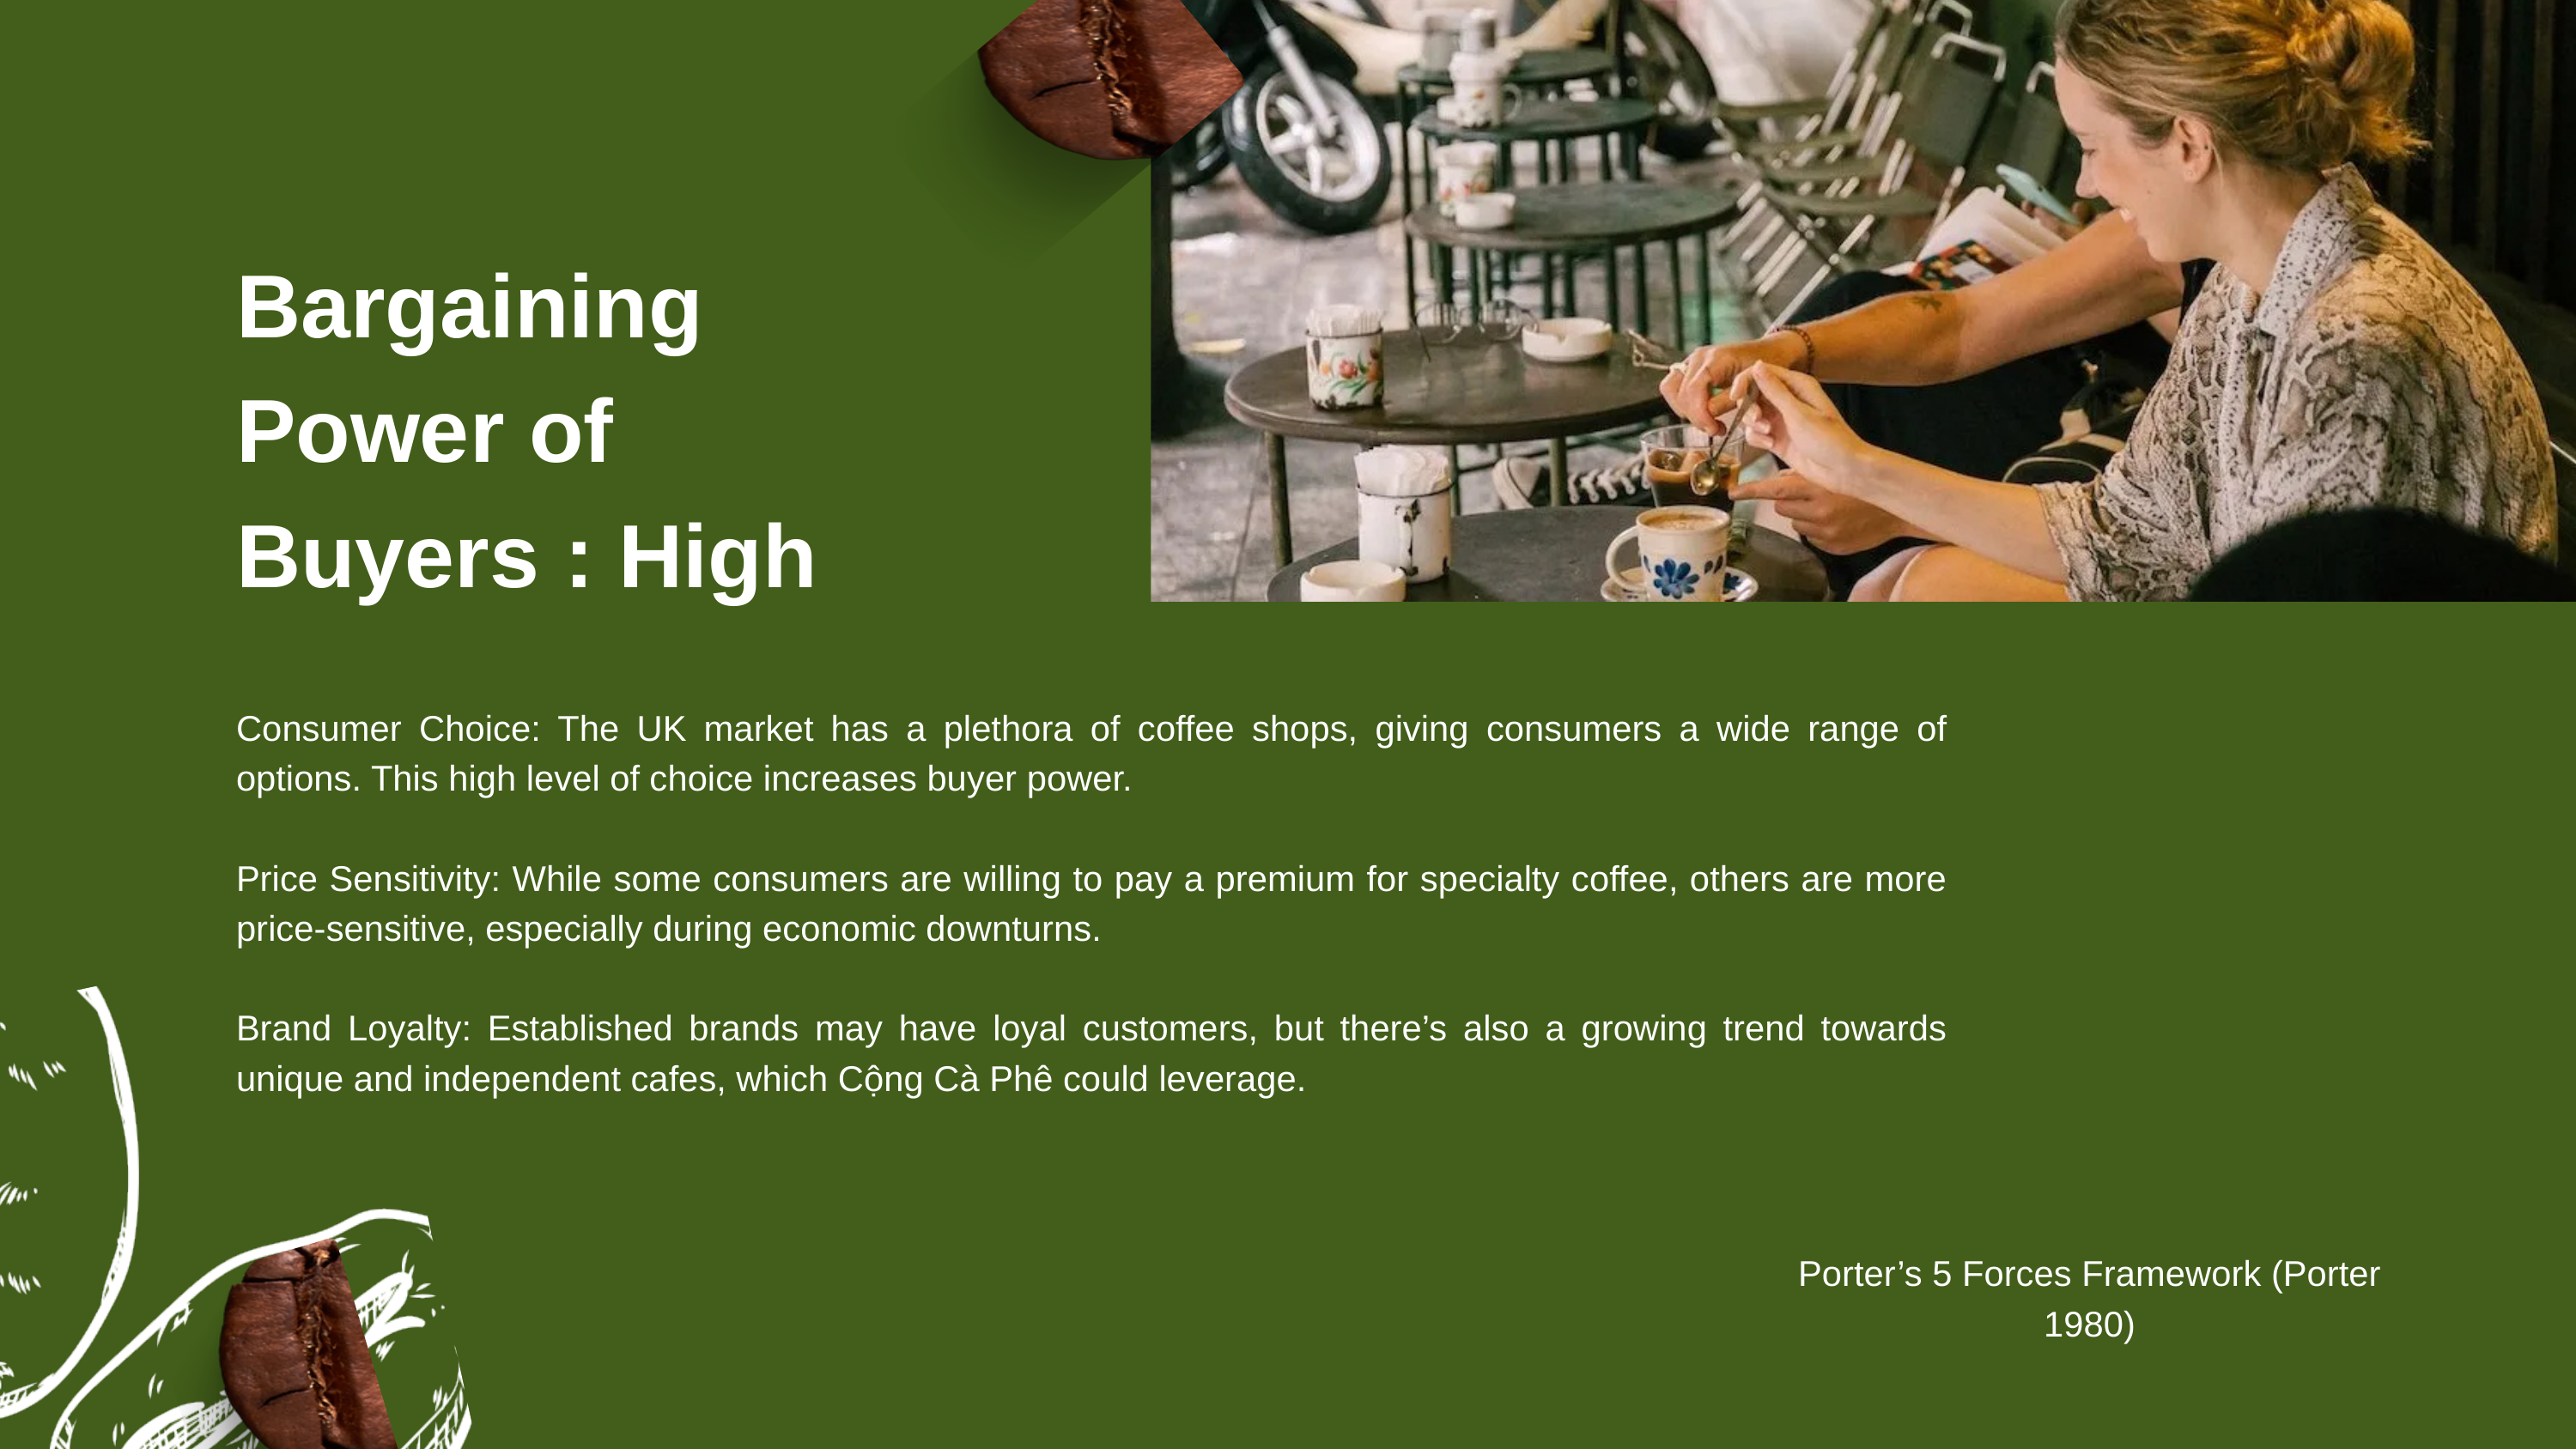

Bargaining Power of Buyers : High
Consumer Choice: The UK market has a plethora of coffee shops, giving consumers a wide range of options. This high level of choice increases buyer power.

Price Sensitivity: While some consumers are willing to pay a premium for specialty coffee, others are more price-sensitive, especially during economic downturns.

Brand Loyalty: Established brands may have loyal customers, but there’s also a growing trend towards unique and independent cafes, which Cộng Cà Phê could leverage.

Porter’s 5 Forces Framework (Porter 1980)